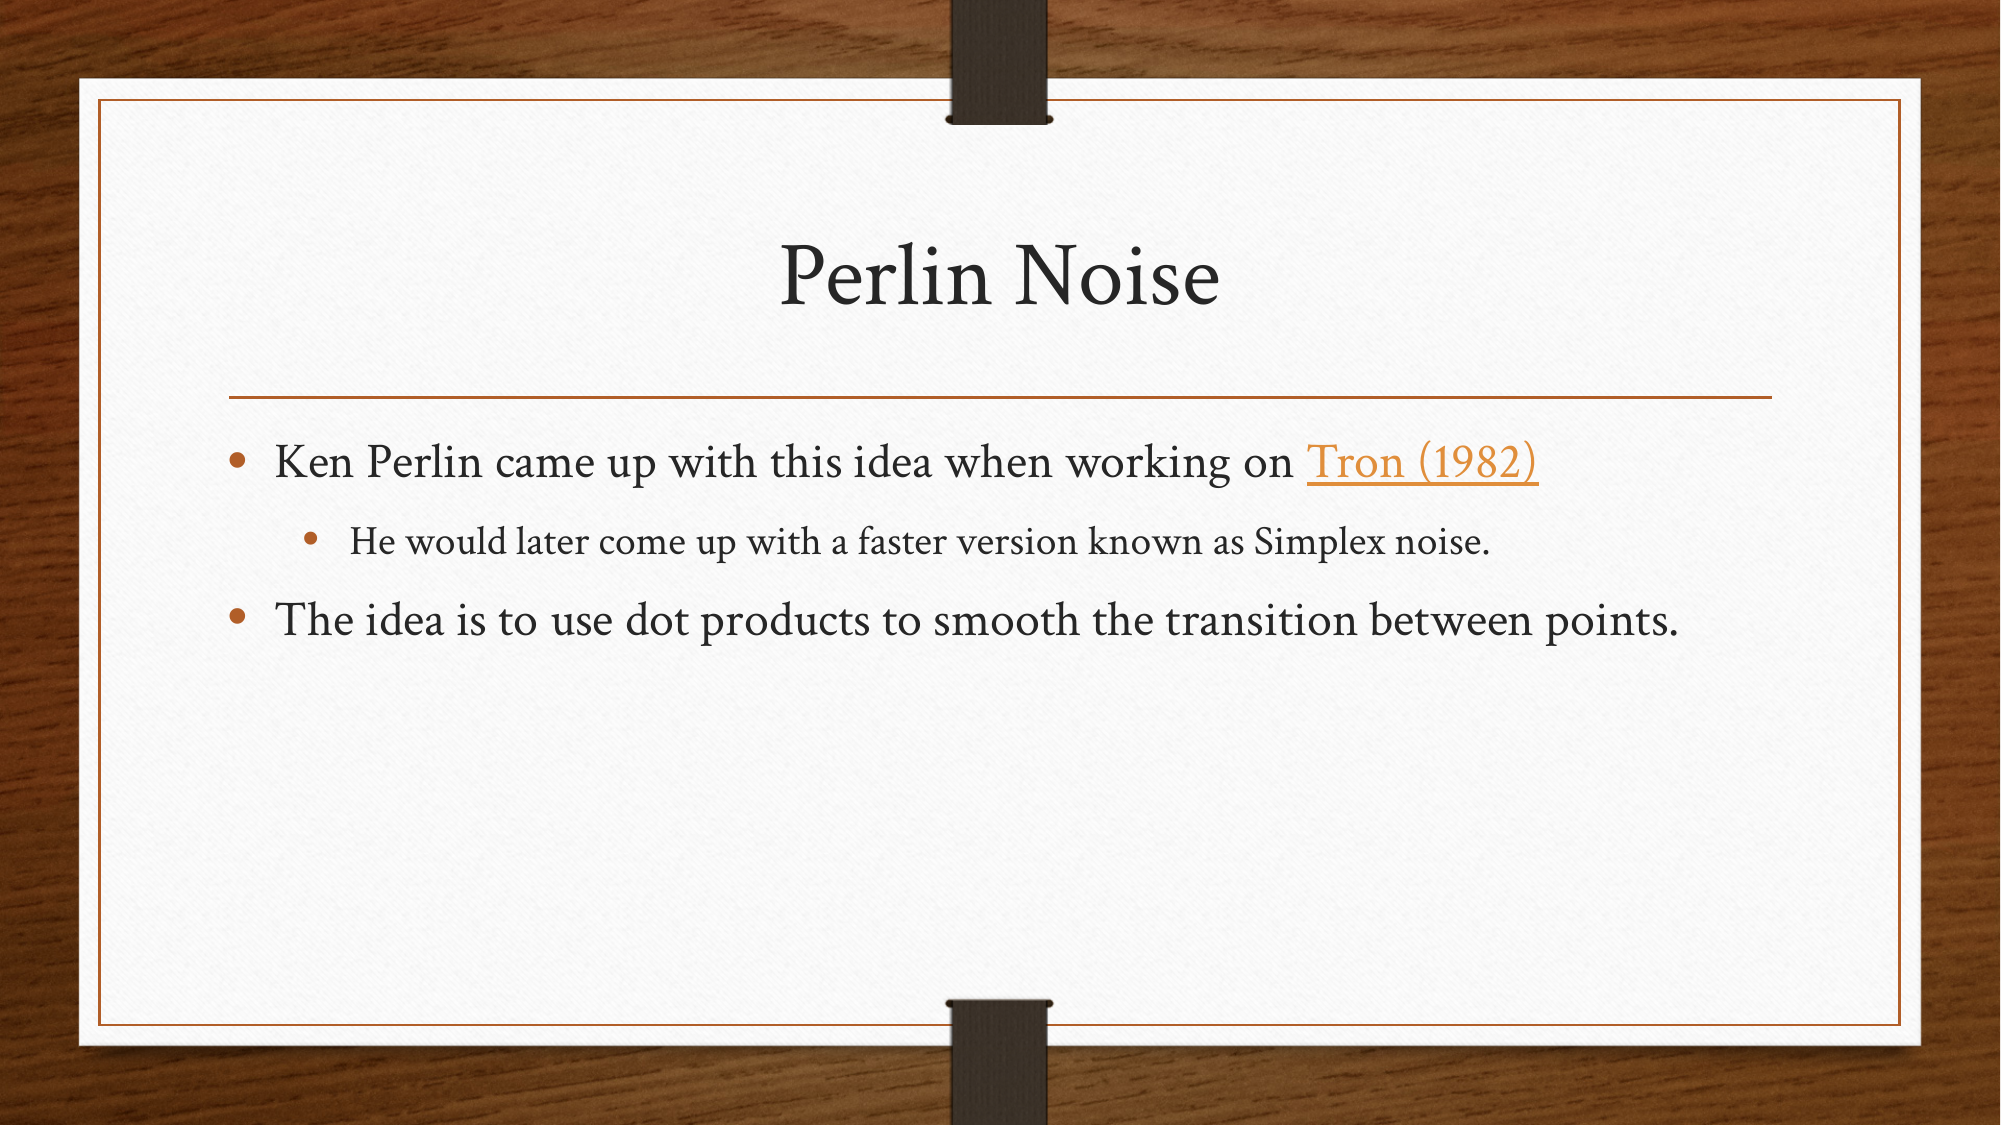

# Perlin Noise
Ken Perlin came up with this idea when working on Tron (1982)
He would later come up with a faster version known as Simplex noise.
The idea is to use dot products to smooth the transition between points.